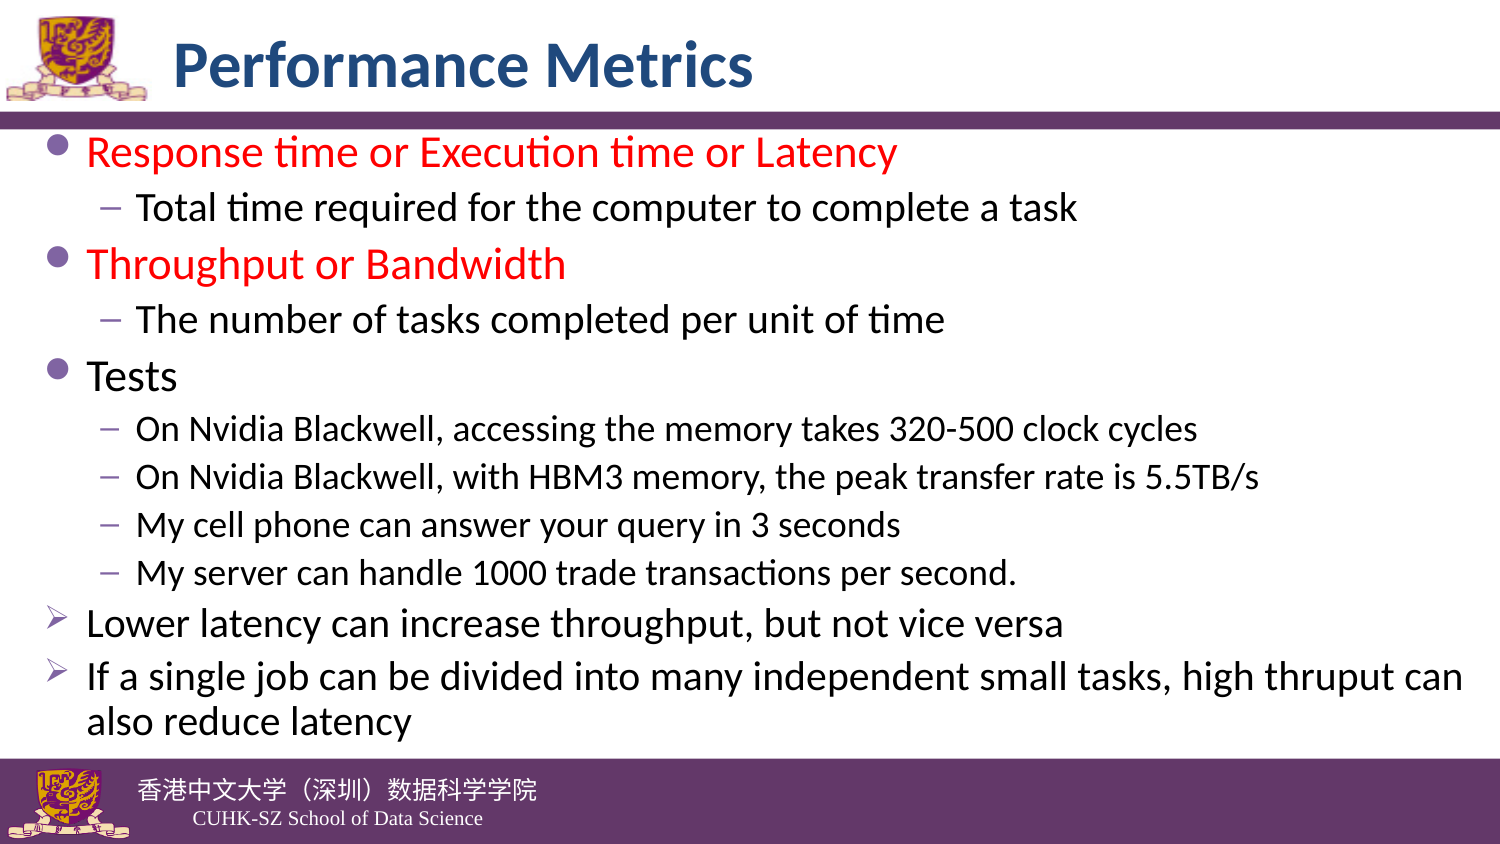

# Performance Metrics

Response time or Execution time or Latency
Total time required for the computer to complete a task
Throughput or Bandwidth
The number of tasks completed per unit of time
Tests
On Nvidia Blackwell, accessing the memory takes 320-500 clock cycles
On Nvidia Blackwell, with HBM3 memory, the peak transfer rate is 5.5TB/s
My cell phone can answer your query in 3 seconds
My server can handle 1000 trade transactions per second.
Lower latency can increase throughput, but not vice versa
If a single job can be divided into many independent small tasks, high thruput can also reduce latency